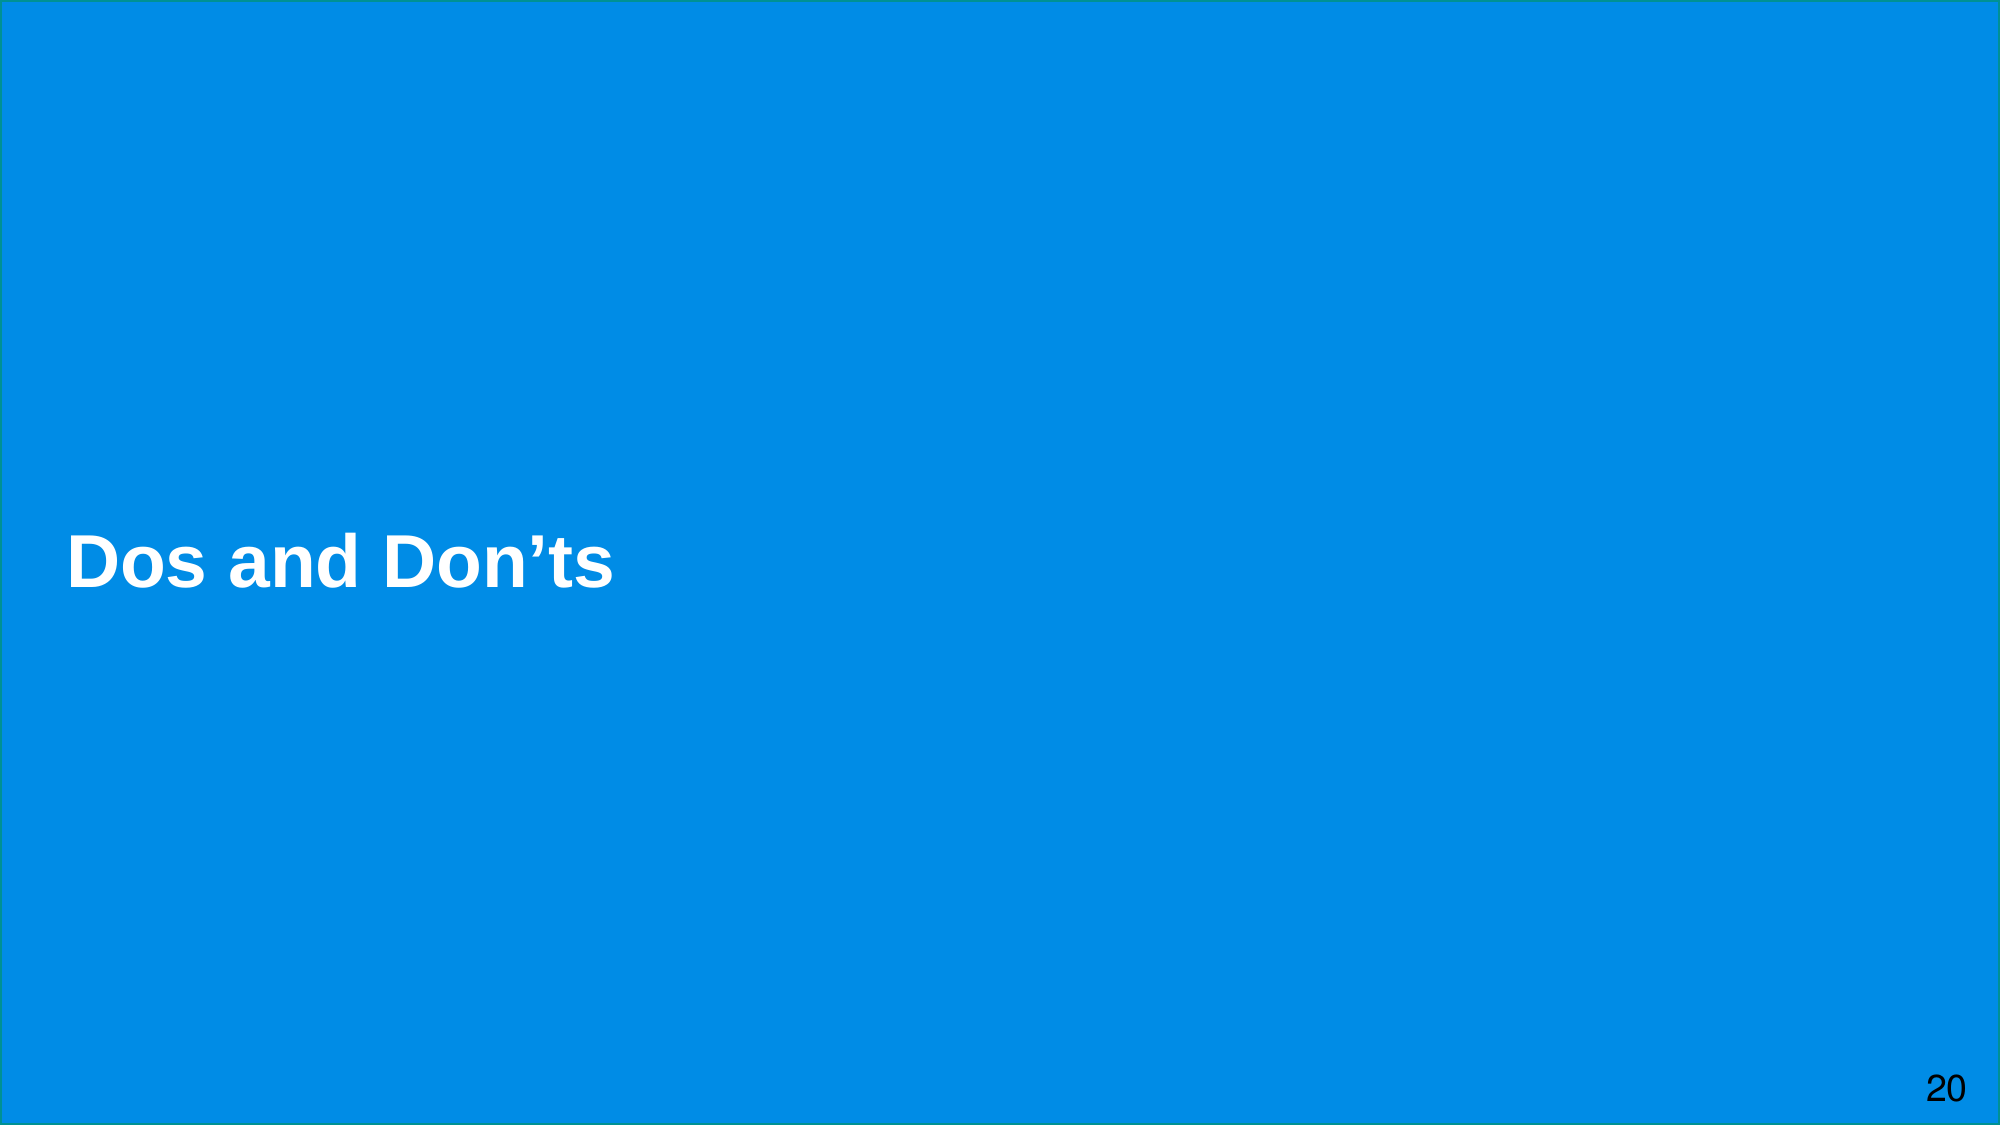

# The Beginning: Introduction to Spatial Analysis and Data Science
Dos and Don’ts
20